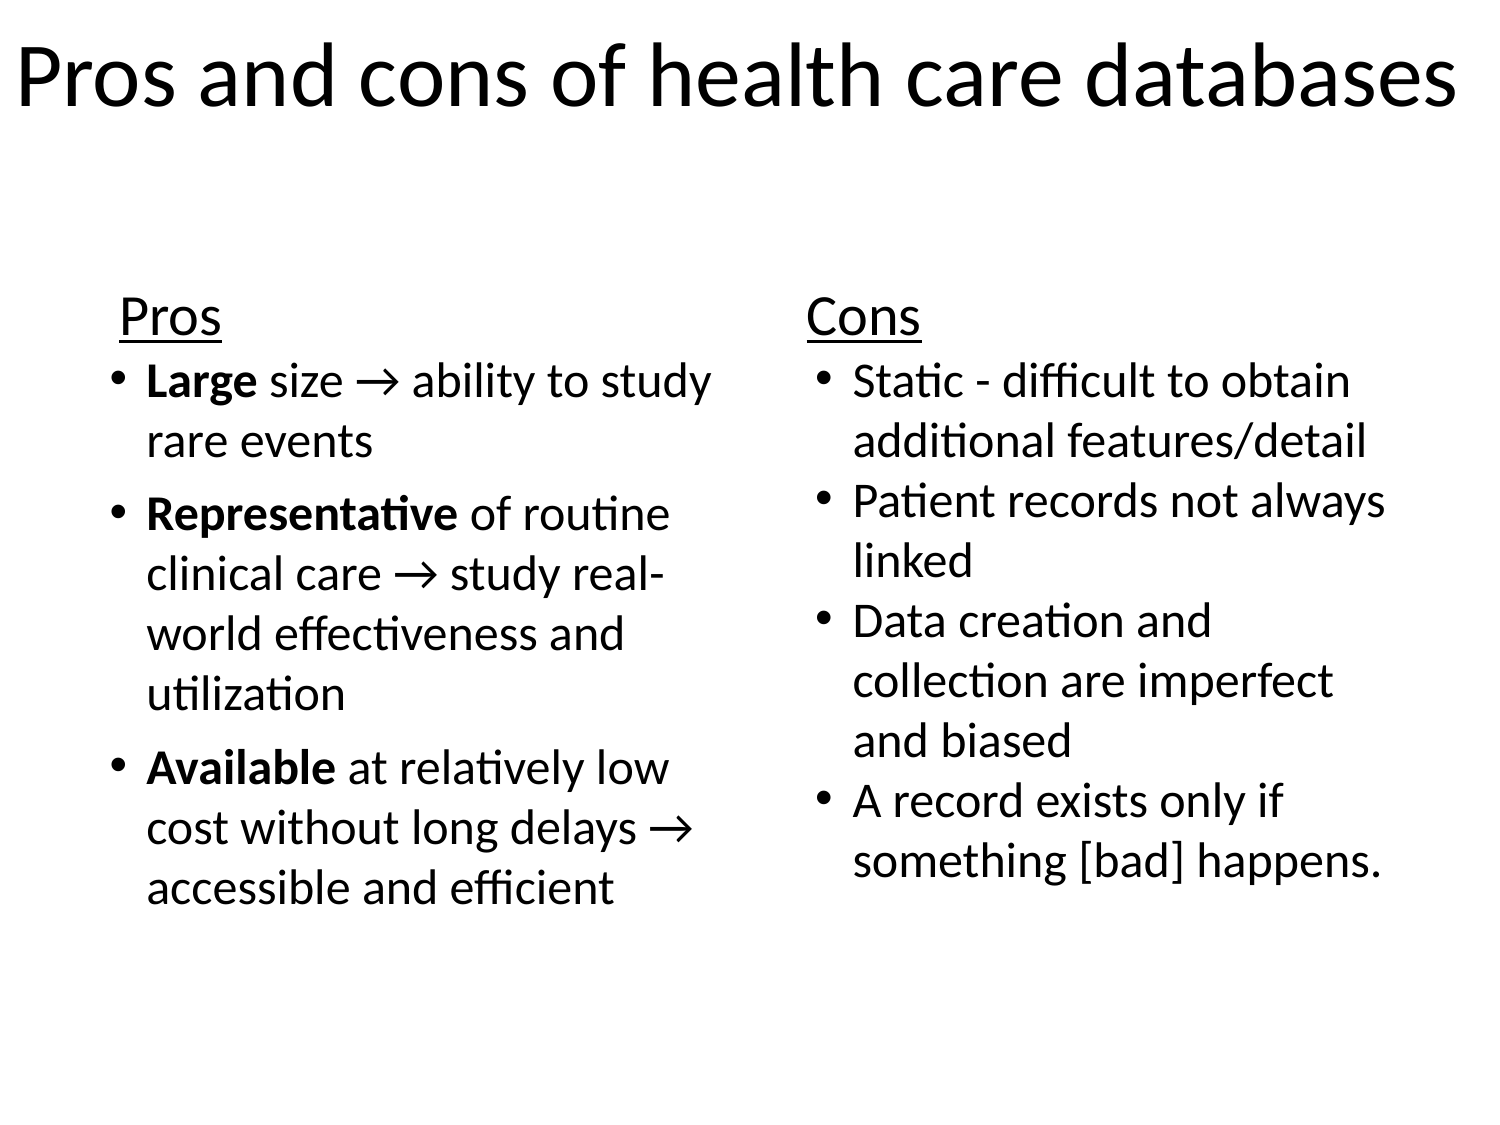

# Pros and cons of health care databases
Pros
Large size → ability to study rare events
Representative of routine clinical care → study real-world effectiveness and utilization
Available at relatively low cost without long delays → accessible and efficient
Cons
Static - difficult to obtain additional features/detail
Patient records not always linked
Data creation and collection are imperfect and biased
A record exists only if something [bad] happens.